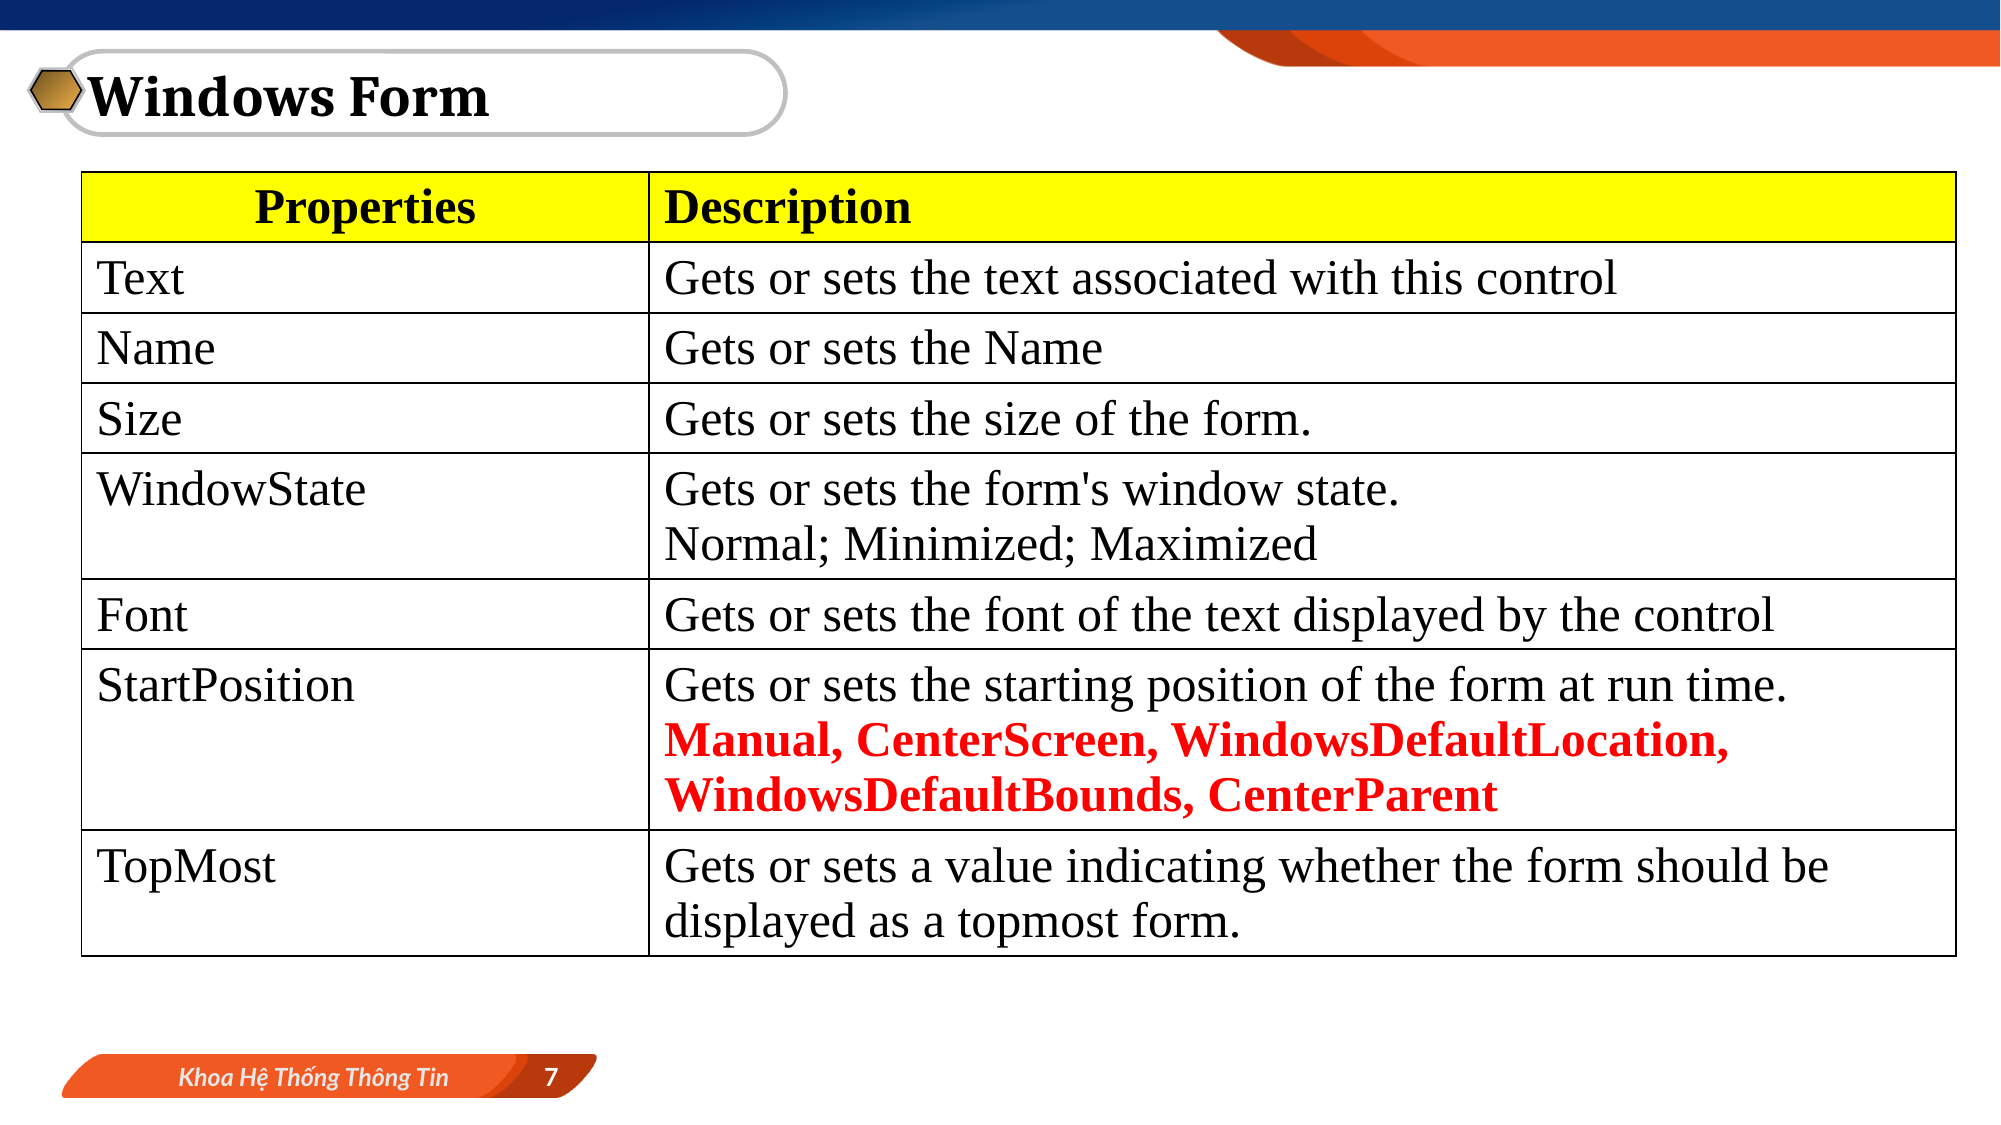

Windows Form

| Properties | Description |
| --- | --- |
| Text | Gets or sets the text associated with this control |
| Name | Gets or sets the Name |
| Size | Gets or sets the size of the form. |
| WindowState | Gets or sets the form's window state. Normal; Minimized; Maximized |
| Font | Gets or sets the font of the text displayed by the control |
| StartPosition | Gets or sets the starting position of the form at run time. Manual, CenterScreen, WindowsDefaultLocation, WindowsDefaultBounds, CenterParent |
| TopMost | Gets or sets a value indicating whether the form should be displayed as a topmost form. |
7
Khoa Hệ Thống Thông Tin